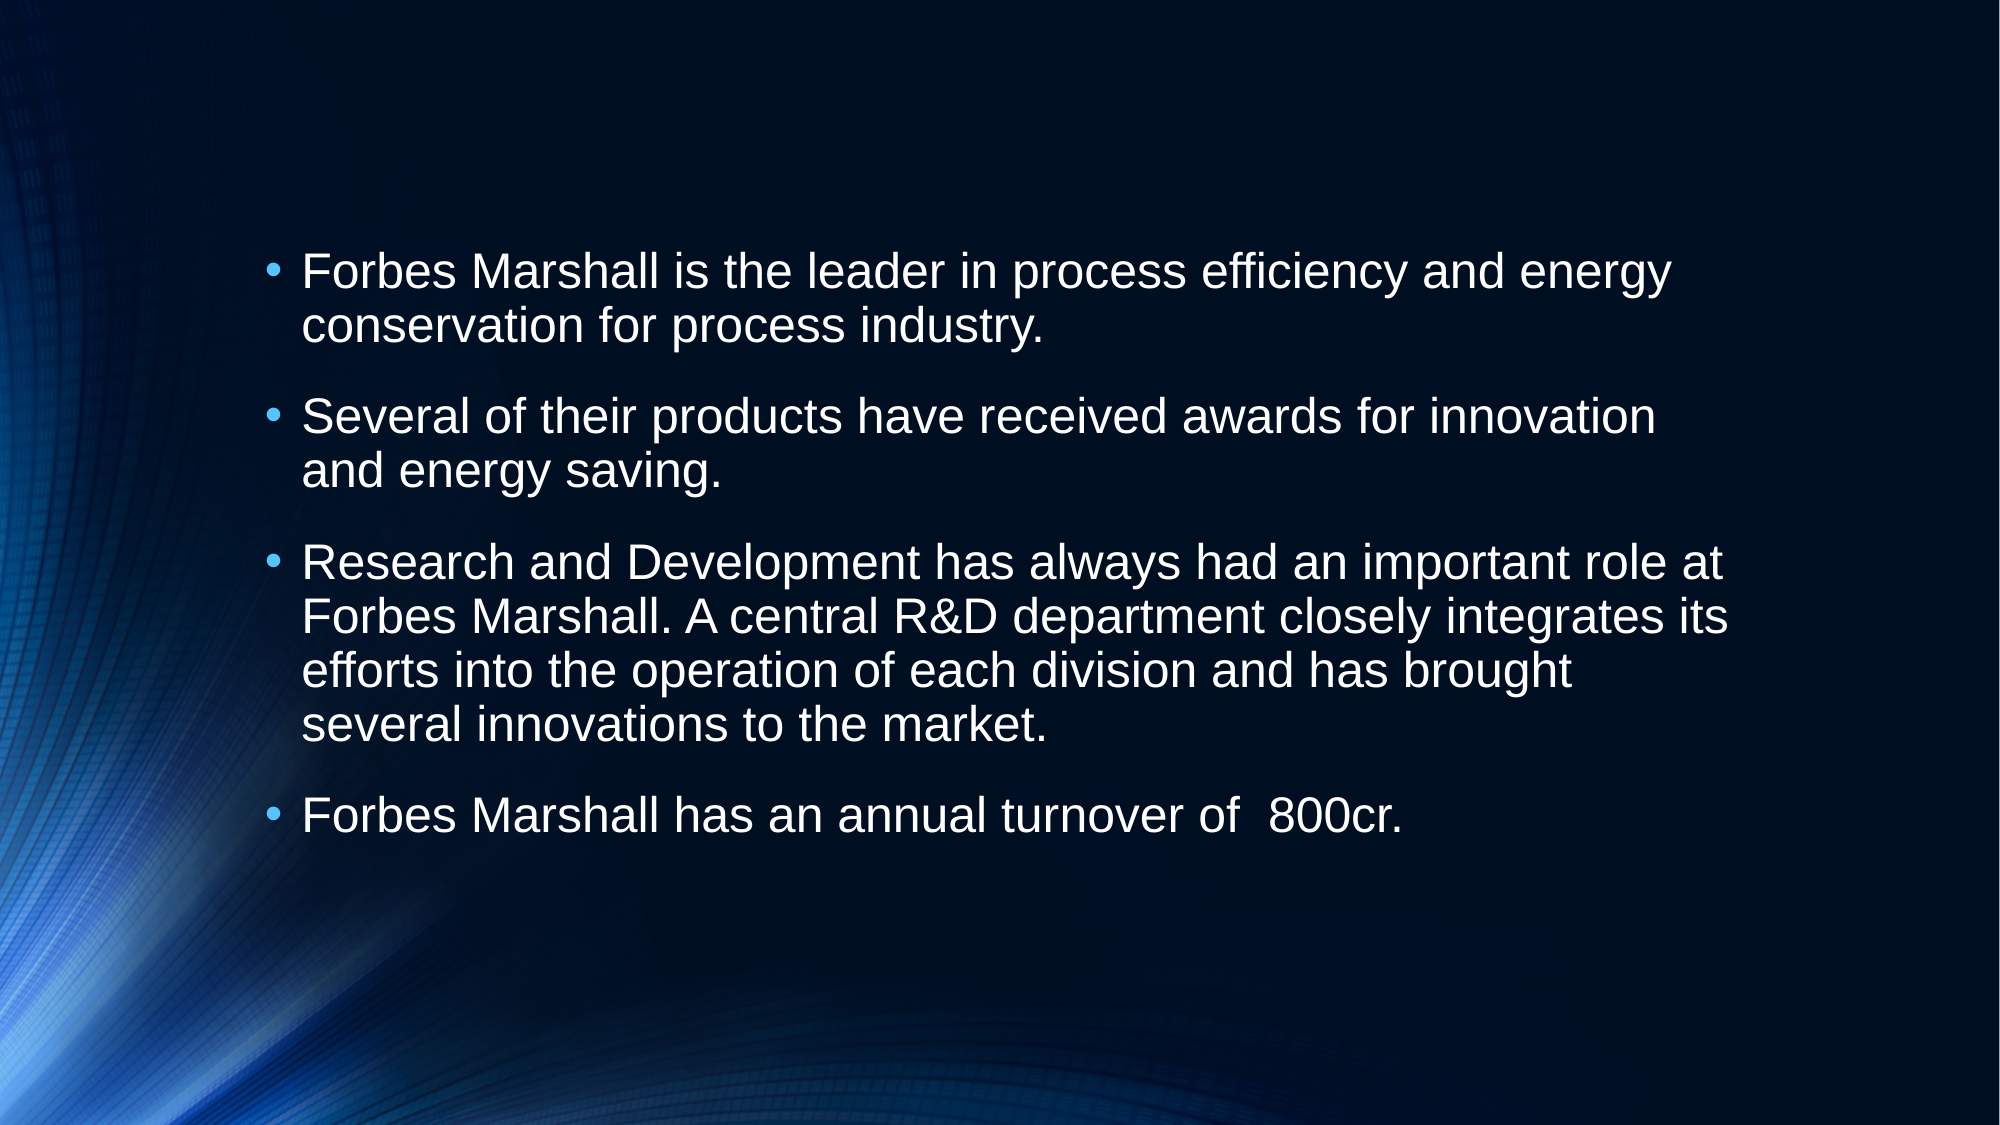

Forbes Marshall is the leader in process efficiency and energy conservation for process industry.
Several of their products have received awards for innovation and energy saving.
Research and Development has always had an important role at Forbes Marshall. A central R&D department closely integrates its efforts into the operation of each division and has brought several innovations to the market.
Forbes Marshall has an annual turnover of  800cr.